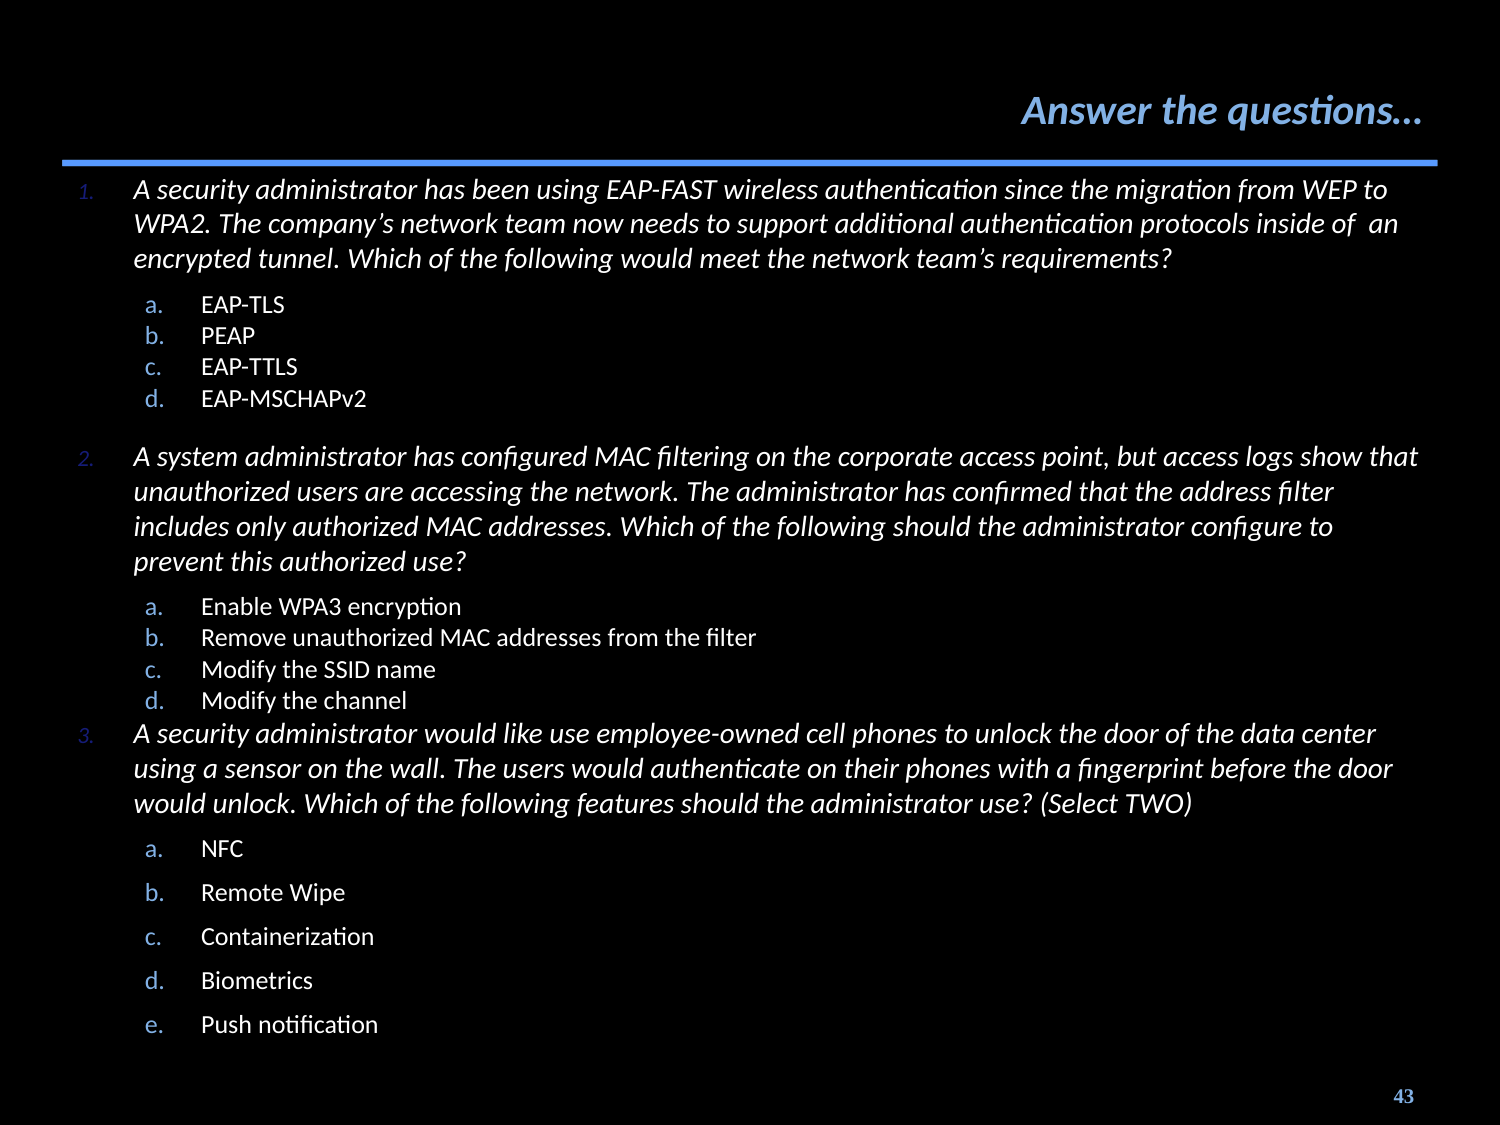

Answer the questions…
A security administrator has been using EAP-FAST wireless authentication since the migration from WEP to WPA2. The company’s network team now needs to support additional authentication protocols inside of  an encrypted tunnel. Which of the following would meet the network team’s requirements?
EAP-TLS
PEAP
EAP-TTLS
EAP-MSCHAPv2
A system administrator has configured MAC filtering on the corporate access point, but access logs show that unauthorized users are accessing the network. The administrator has confirmed that the address filter includes only authorized MAC addresses. Which of the following should the administrator configure to prevent this authorized use?
Enable WPA3 encryption
Remove unauthorized MAC addresses from the filter
Modify the SSID name
Modify the channel
A security administrator would like use employee-owned cell phones to unlock the door of the data center using a sensor on the wall. The users would authenticate on their phones with a fingerprint before the door would unlock. Which of the following features should the administrator use? (Select TWO)
NFC
Remote Wipe
Containerization
Biometrics
Push notification

43